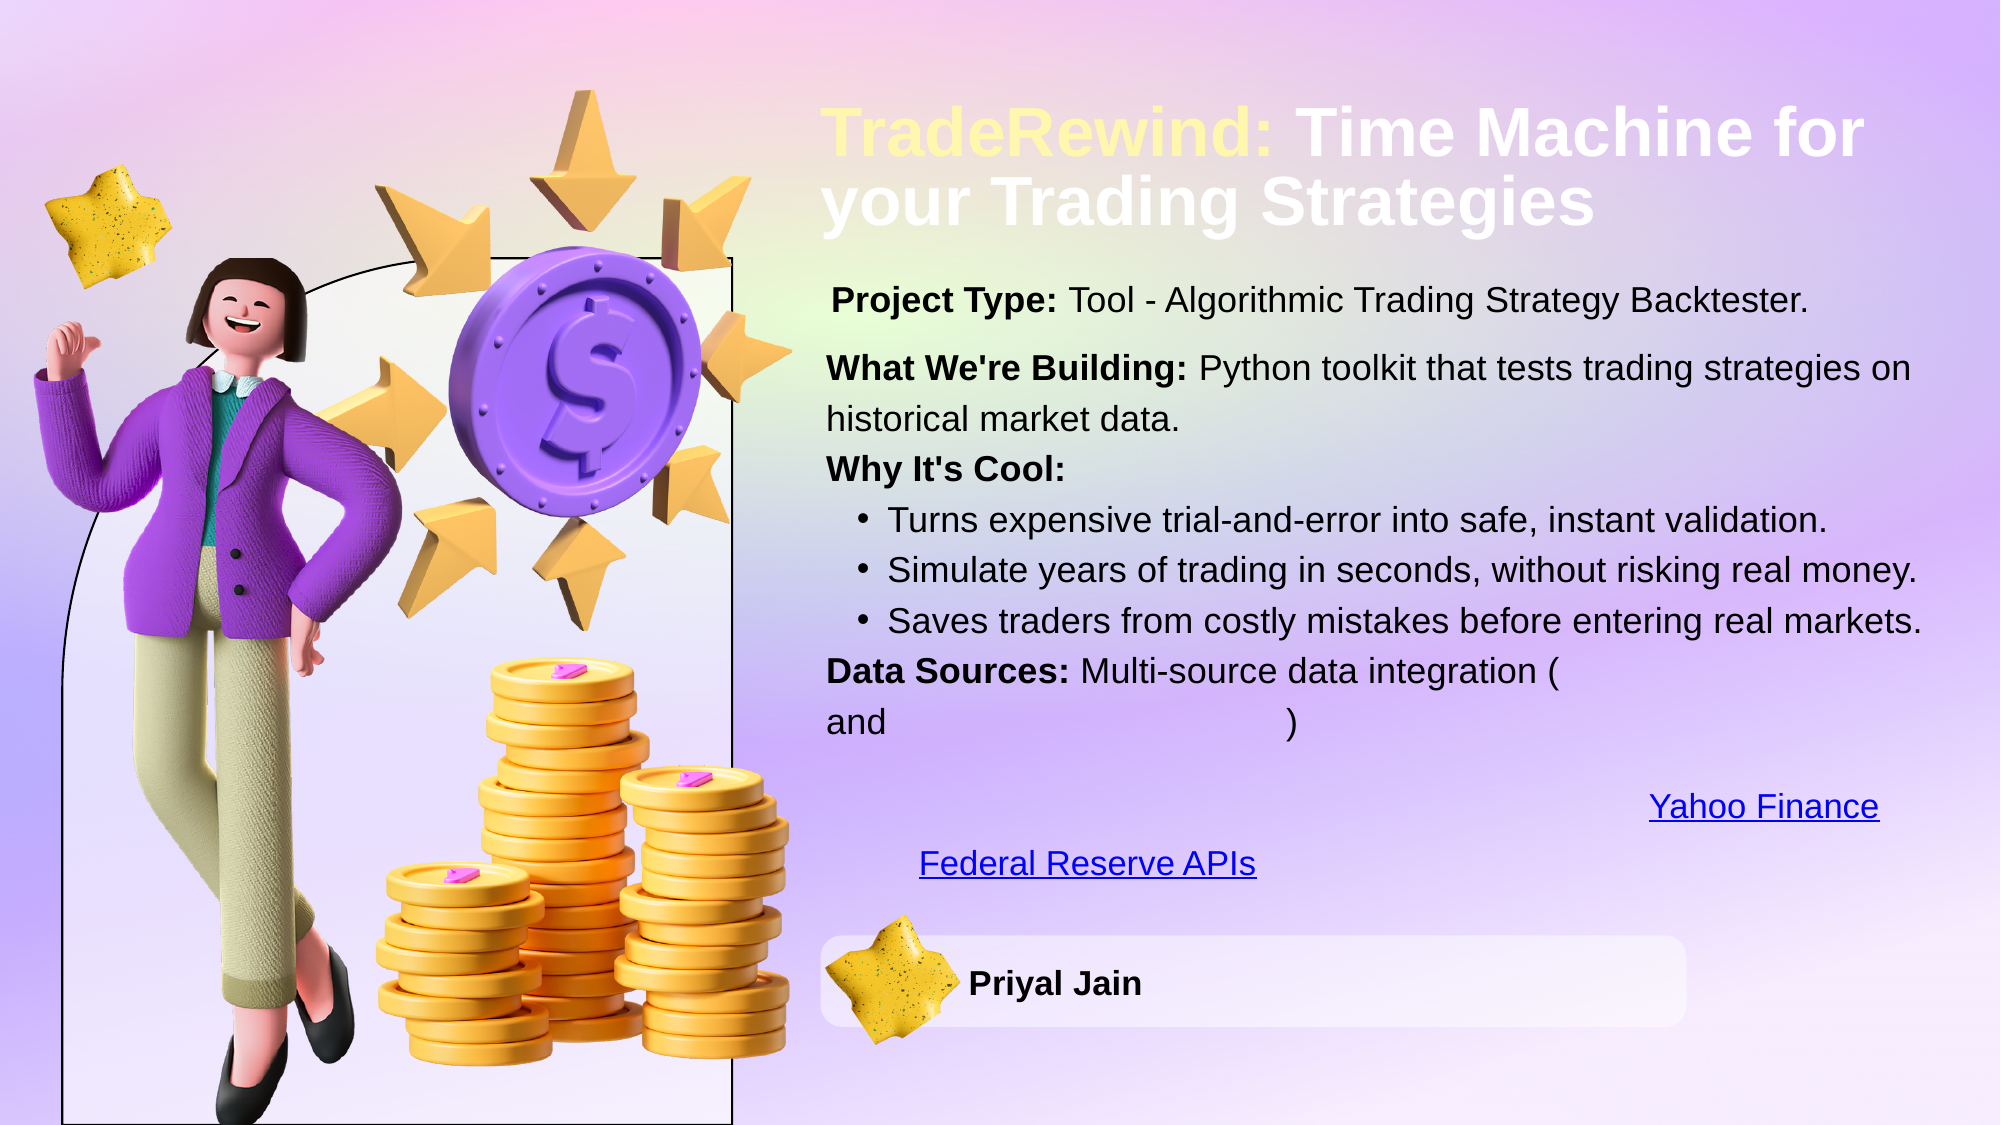

TradeRewind: Time Machine for your Trading Strategies

Project Type: Tool - Algorithmic Trading Strategy Backtester.
What We're Building: Python toolkit that tests trading strategies on historical market data.
Why It's Cool:
Turns expensive trial-and-error into safe, instant validation.
Simulate years of trading in seconds, without risking real money.
Saves traders from costly mistakes before entering real markets.
Data Sources: Multi-source data integration (
and                                        )

Yahoo Finance
Federal Reserve APIs

Priyal Jain